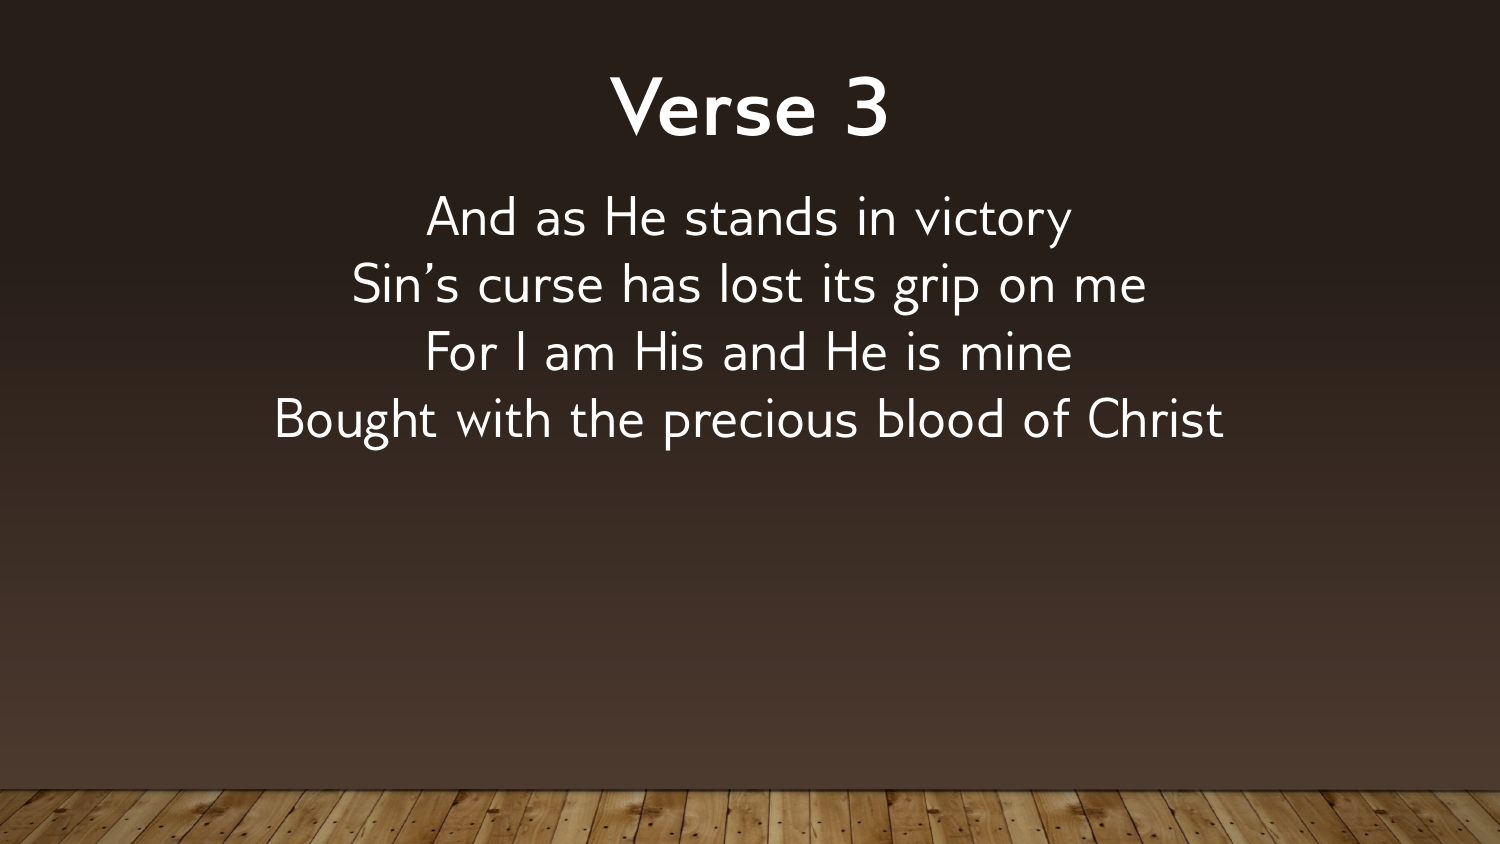

Verse 3
And as He stands in victory
Sin’s curse has lost its grip on me
For I am His and He is mine
Bought with the precious blood of Christ